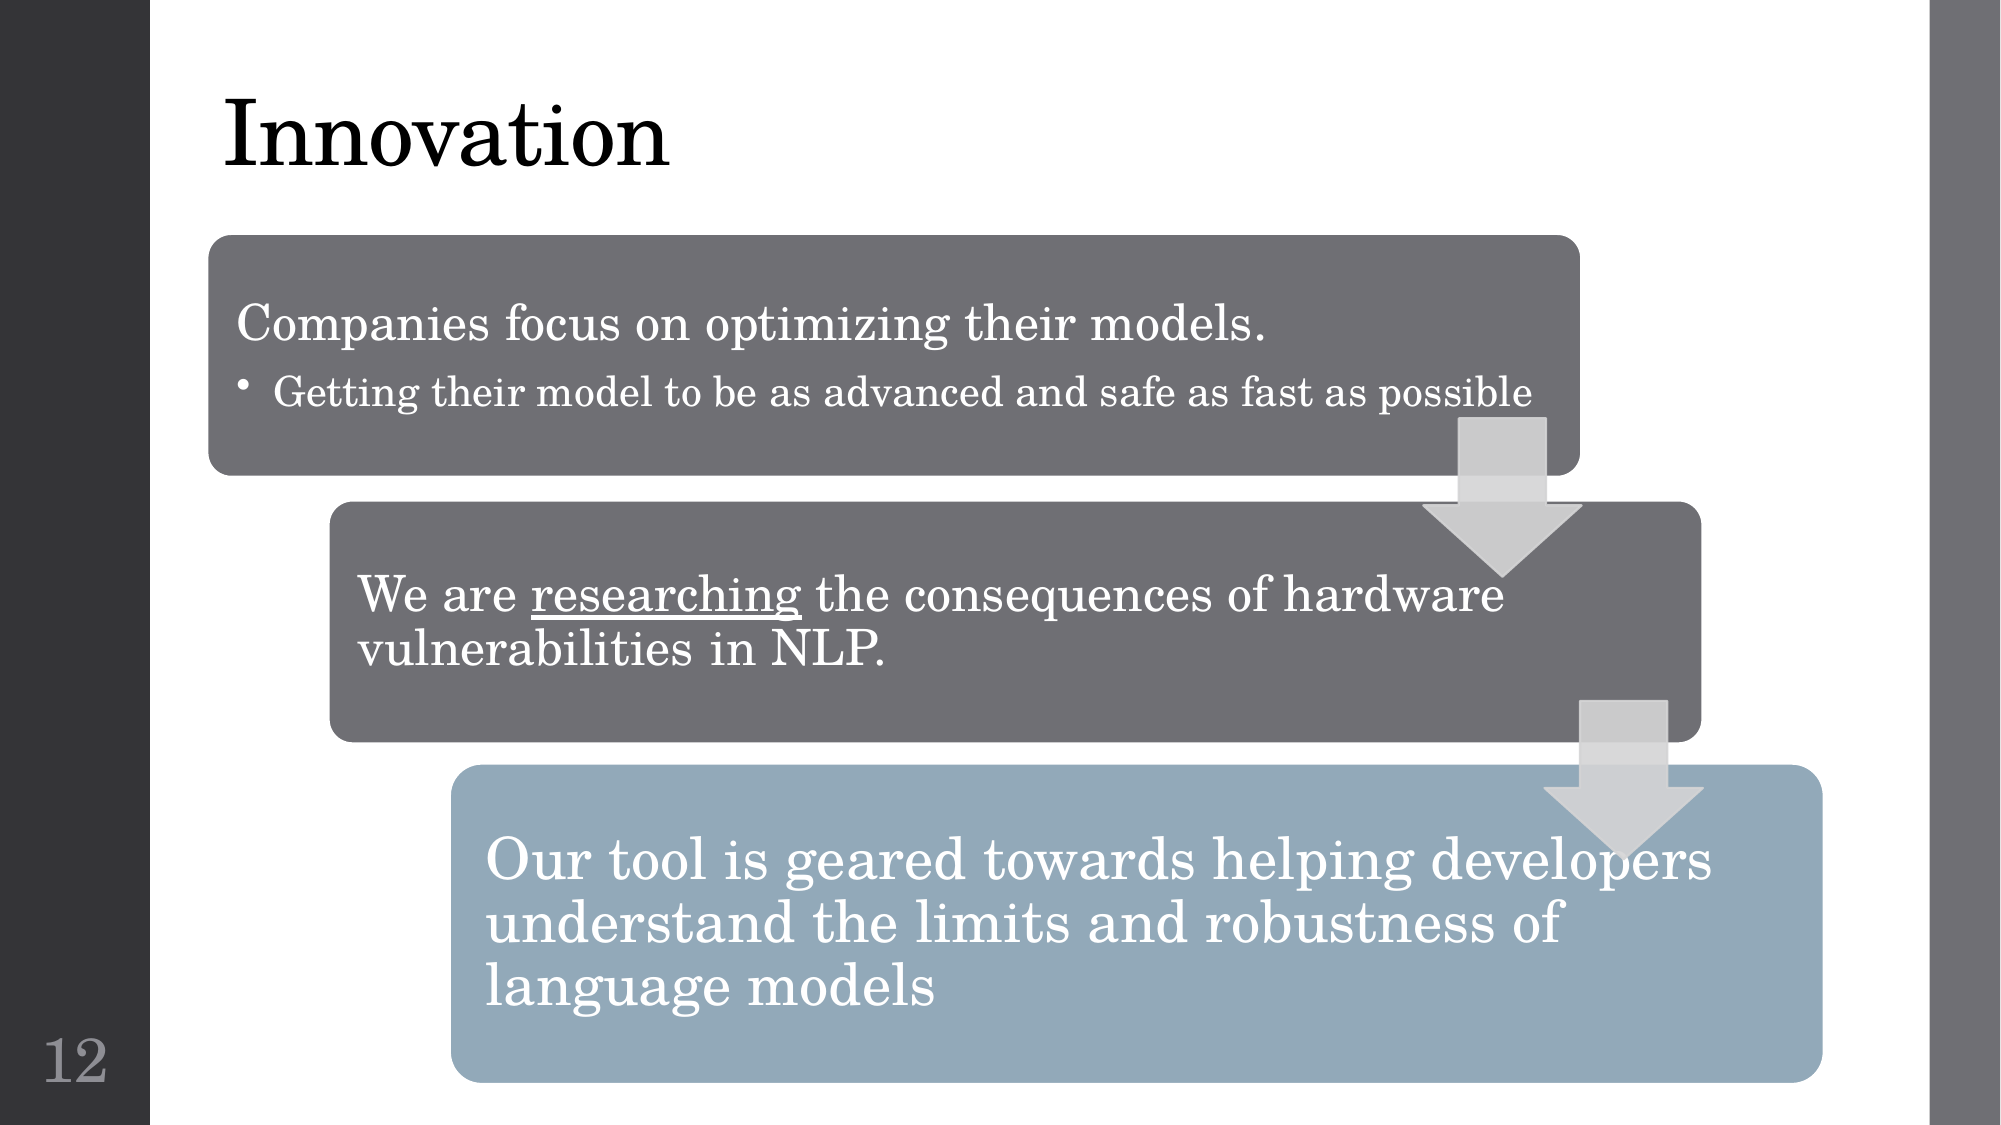

# Innovation
Companies focus on optimizing their models.
Getting their model to be as advanced and safe as fast as possible
We are researching the consequences of hardware vulnerabilities in NLP.
Our tool is geared towards helping developers understand the limits and robustness of language models

12